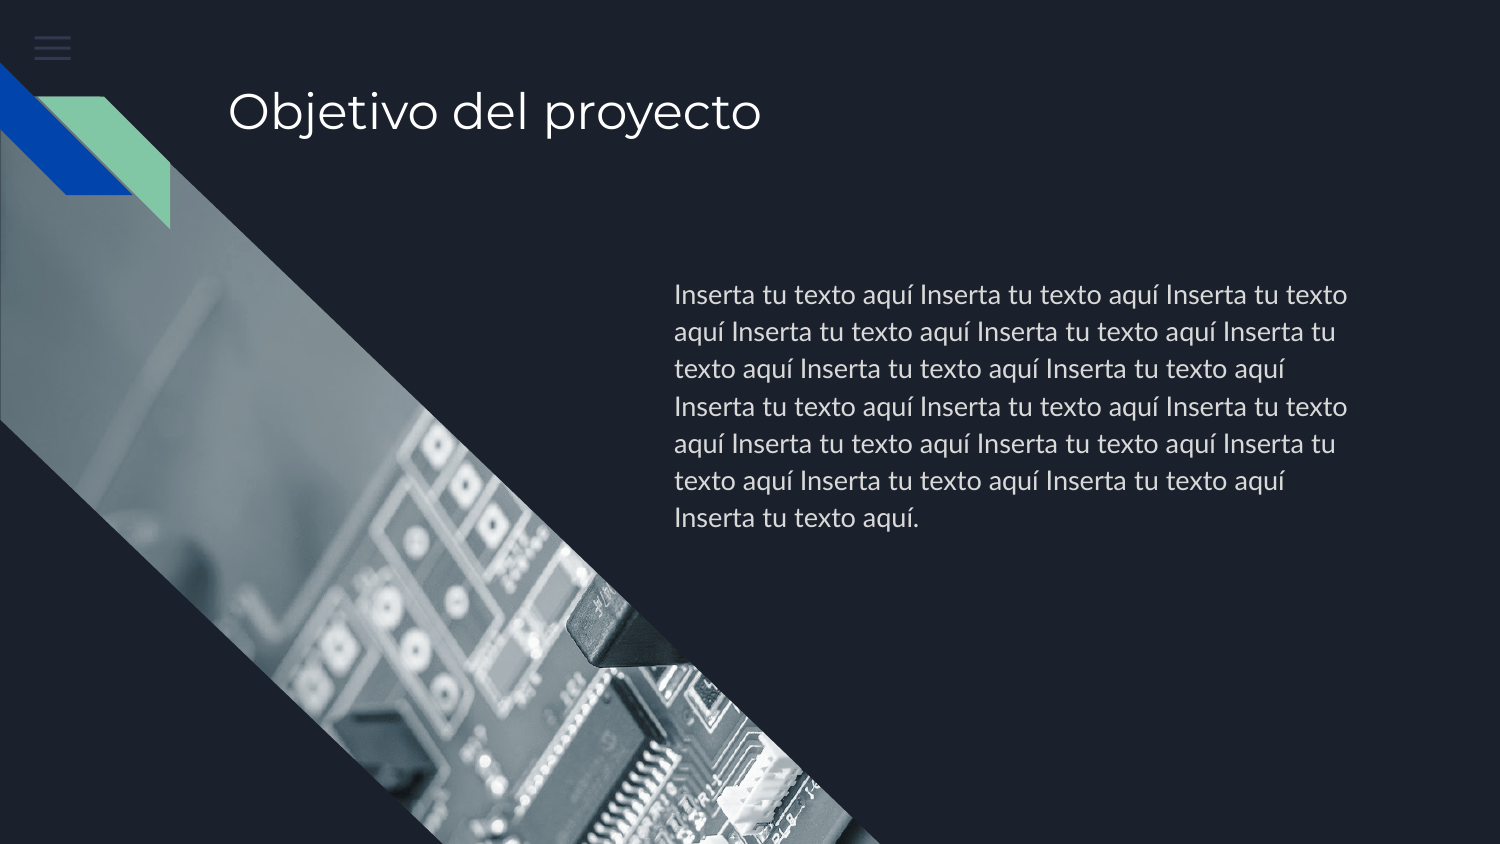

# Objetivo del proyecto
Inserta tu texto aquí Inserta tu texto aquí Inserta tu texto aquí Inserta tu texto aquí Inserta tu texto aquí Inserta tu texto aquí Inserta tu texto aquí Inserta tu texto aquí Inserta tu texto aquí Inserta tu texto aquí Inserta tu texto aquí Inserta tu texto aquí Inserta tu texto aquí Inserta tu texto aquí Inserta tu texto aquí Inserta tu texto aquí Inserta tu texto aquí.